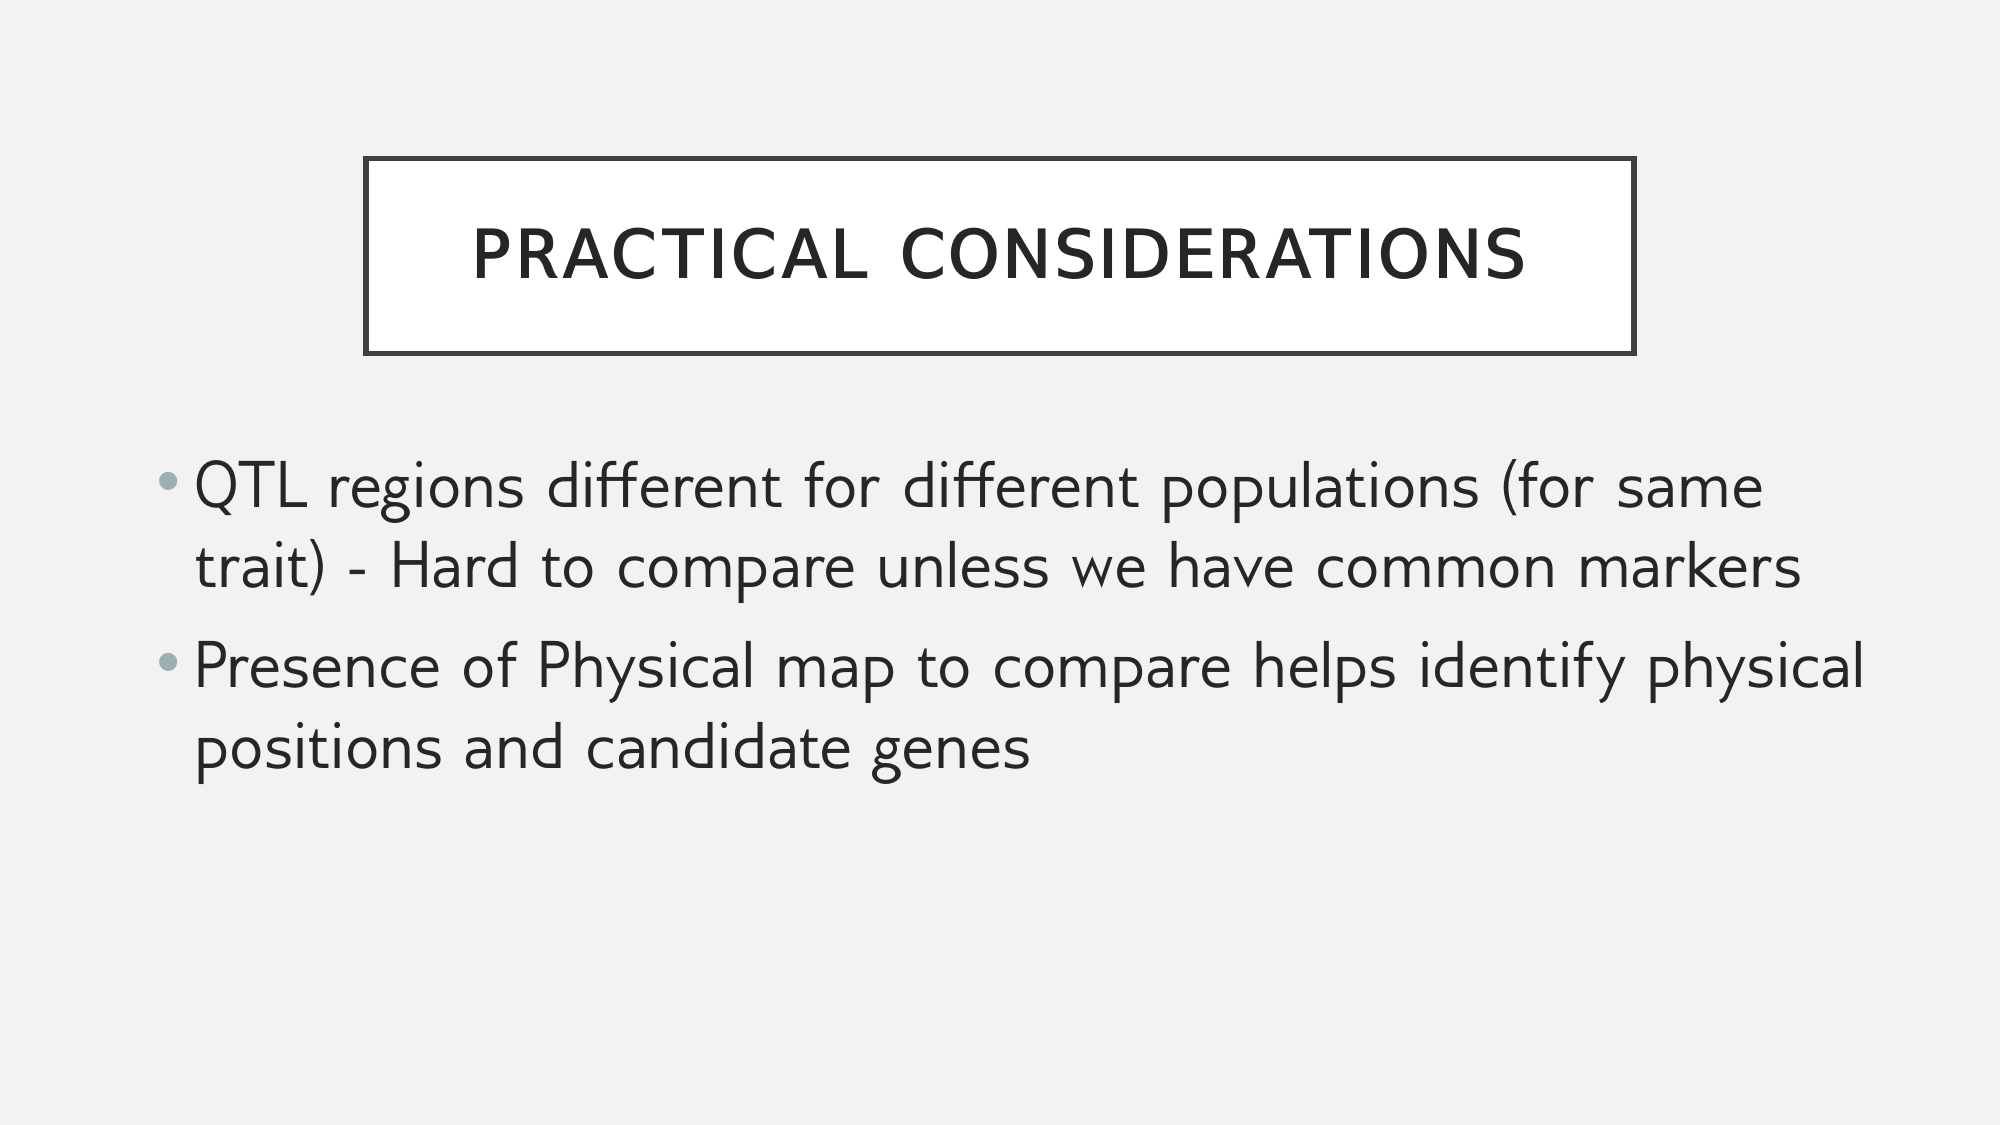

# Practical considerations
QTL regions different for different populations (for same trait) - Hard to compare unless we have common markers
Presence of Physical map to compare helps identify physical positions and candidate genes